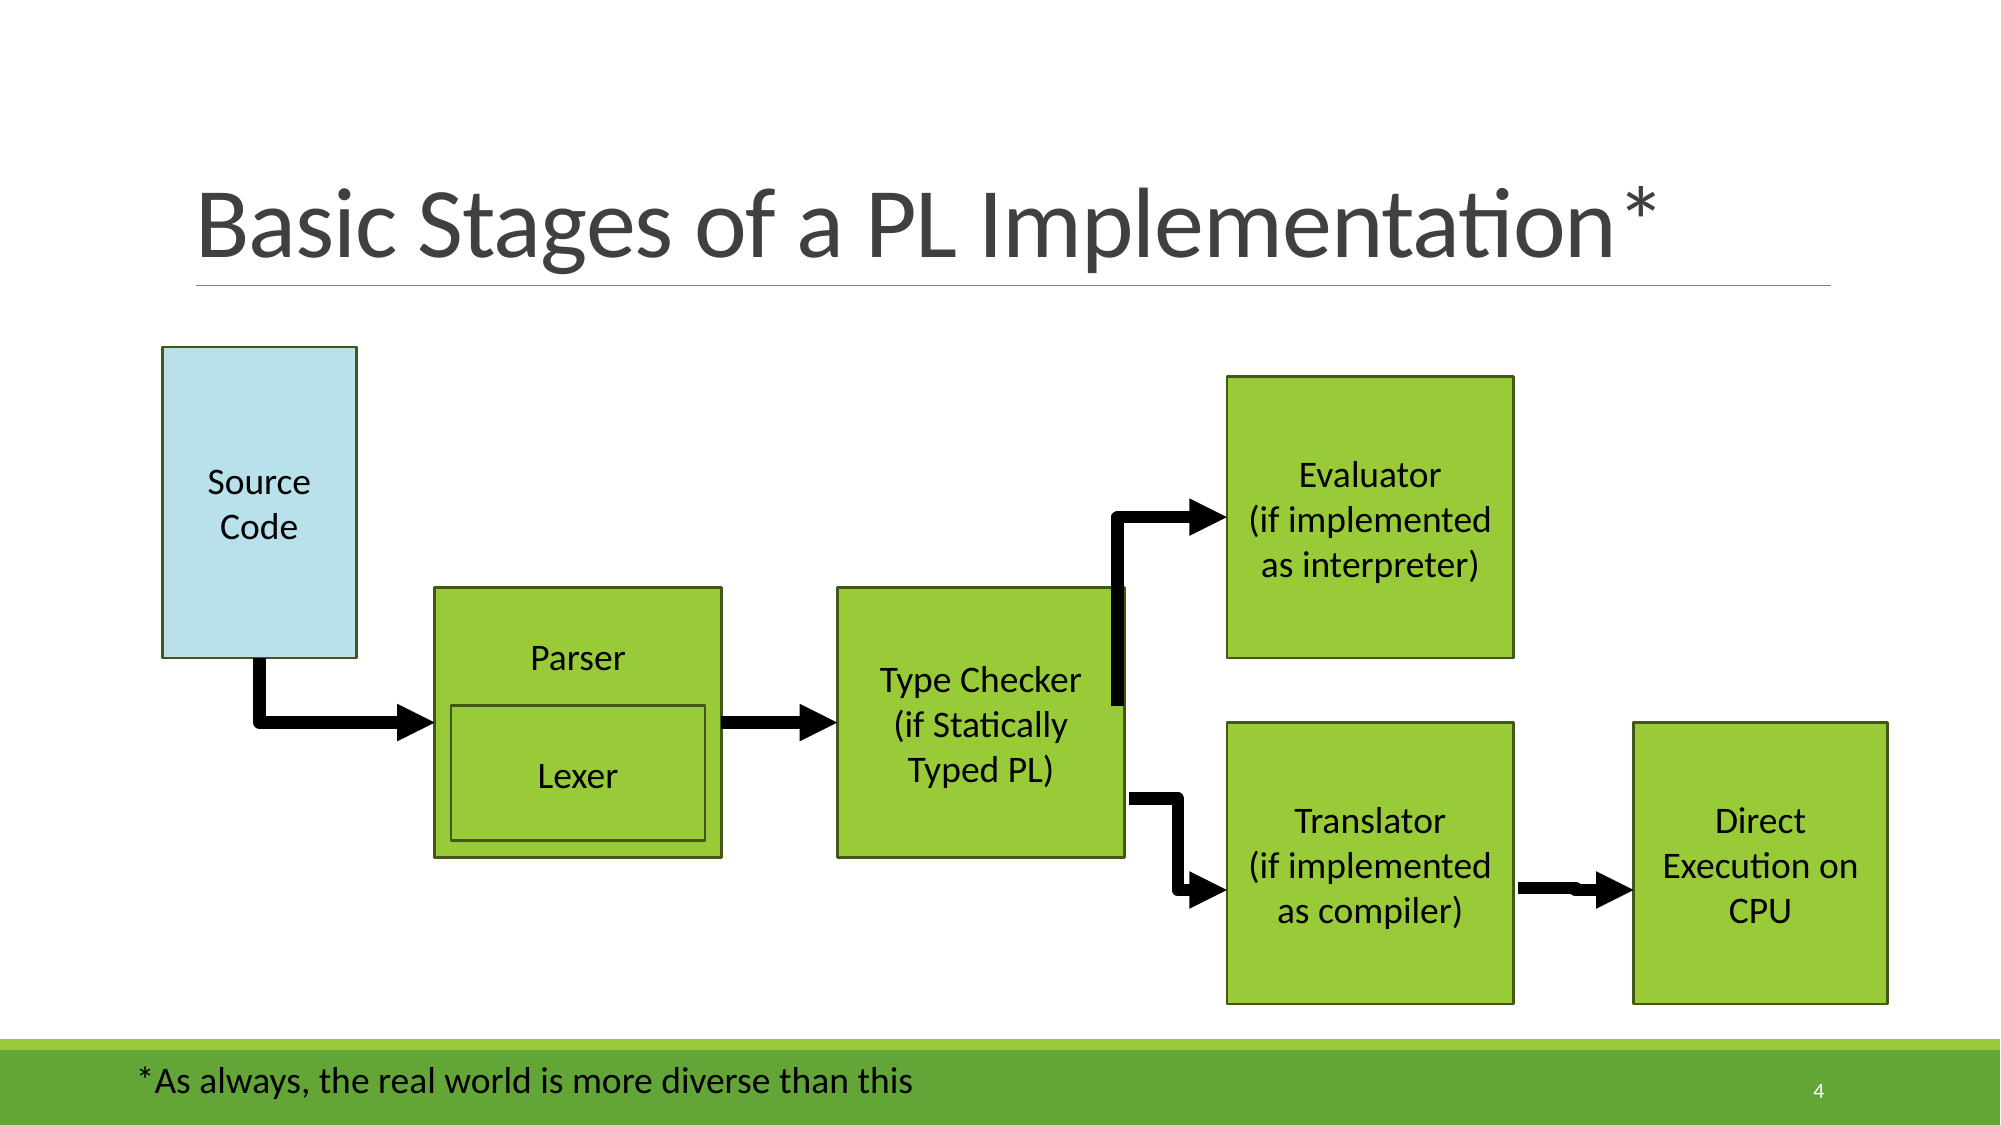

# Basic Stages of a PL Implementation*
Source
Code
Evaluator
(if implemented as interpreter)
Parser
Type Checker
(if Statically Typed PL)
Lexer
Translator
(if implemented as compiler)
Direct Execution on CPU
*As always, the real world is more diverse than this
4